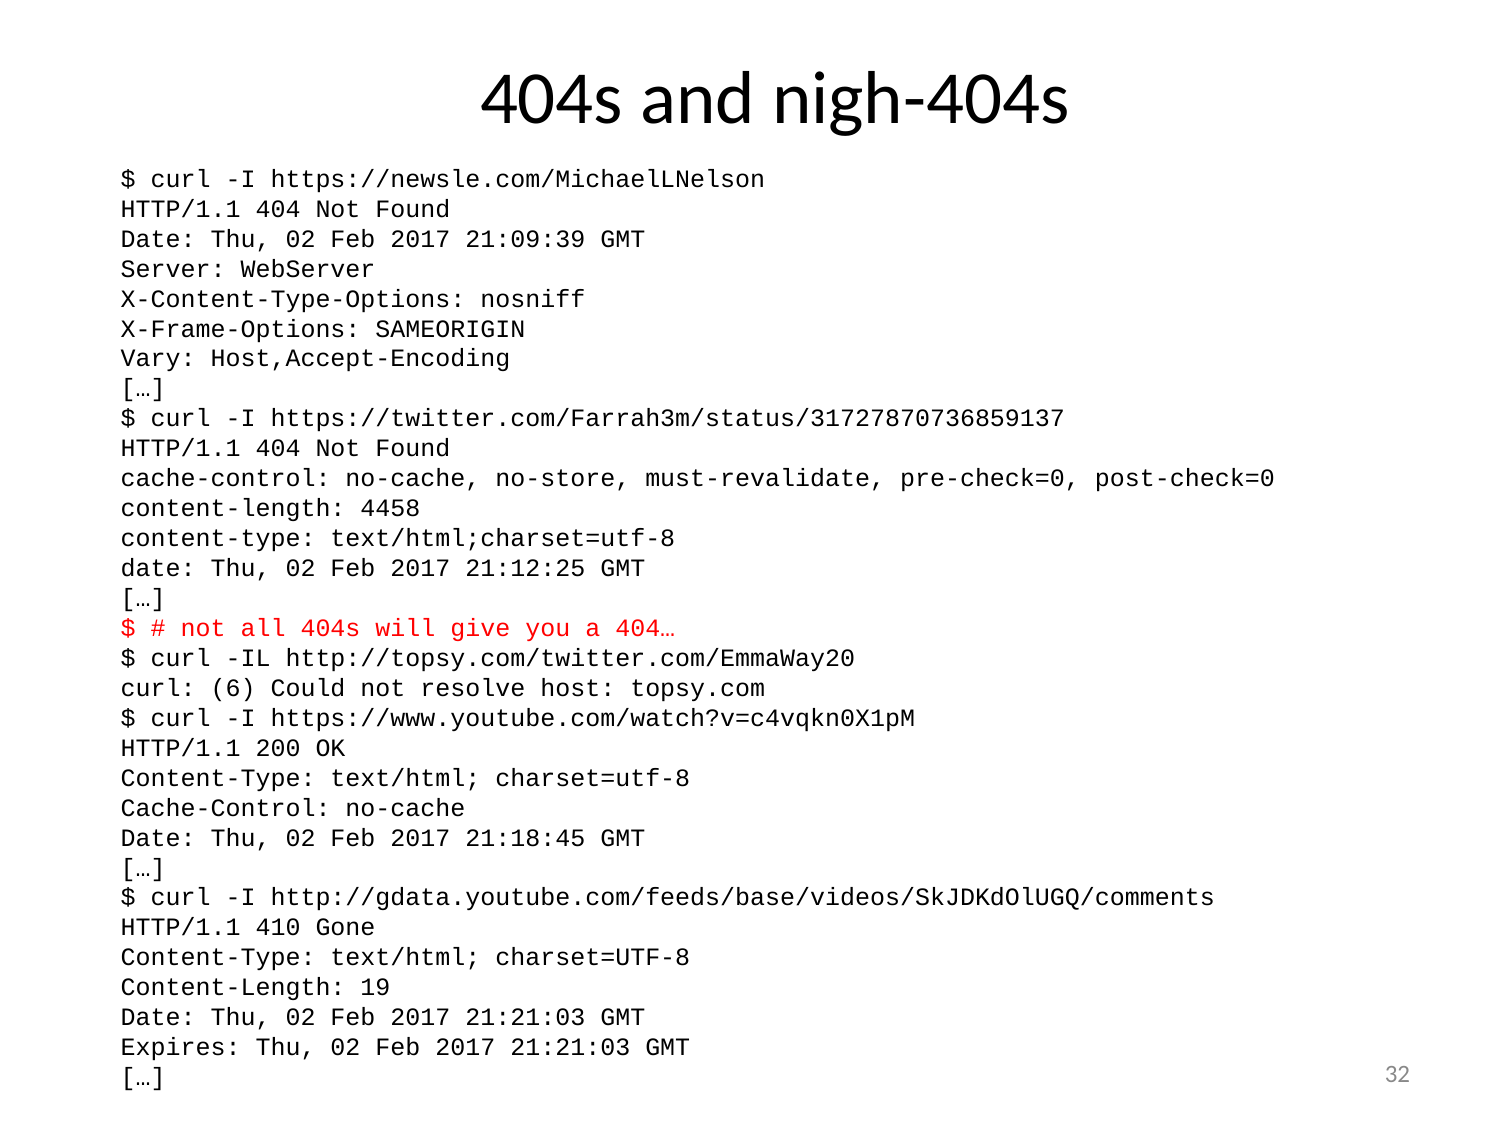

404s and nigh-404s
$ curl -I https://newsle.com/MichaelLNelson
HTTP/1.1 404 Not Found
Date: Thu, 02 Feb 2017 21:09:39 GMT
Server: WebServer
X-Content-Type-Options: nosniff
X-Frame-Options: SAMEORIGIN
Vary: Host,Accept-Encoding
[…]
$ curl -I https://twitter.com/Farrah3m/status/31727870736859137
HTTP/1.1 404 Not Found
cache-control: no-cache, no-store, must-revalidate, pre-check=0, post-check=0
content-length: 4458
content-type: text/html;charset=utf-8
date: Thu, 02 Feb 2017 21:12:25 GMT
[…]
$ # not all 404s will give you a 404…
$ curl -IL http://topsy.com/twitter.com/EmmaWay20
curl: (6) Could not resolve host: topsy.com
$ curl -I https://www.youtube.com/watch?v=c4vqkn0X1pM
HTTP/1.1 200 OK
Content-Type: text/html; charset=utf-8
Cache-Control: no-cache
Date: Thu, 02 Feb 2017 21:18:45 GMT
[…]
$ curl -I http://gdata.youtube.com/feeds/base/videos/SkJDKdOlUGQ/comments
HTTP/1.1 410 Gone
Content-Type: text/html; charset=UTF-8
Content-Length: 19
Date: Thu, 02 Feb 2017 21:21:03 GMT
Expires: Thu, 02 Feb 2017 21:21:03 GMT
[…]
32